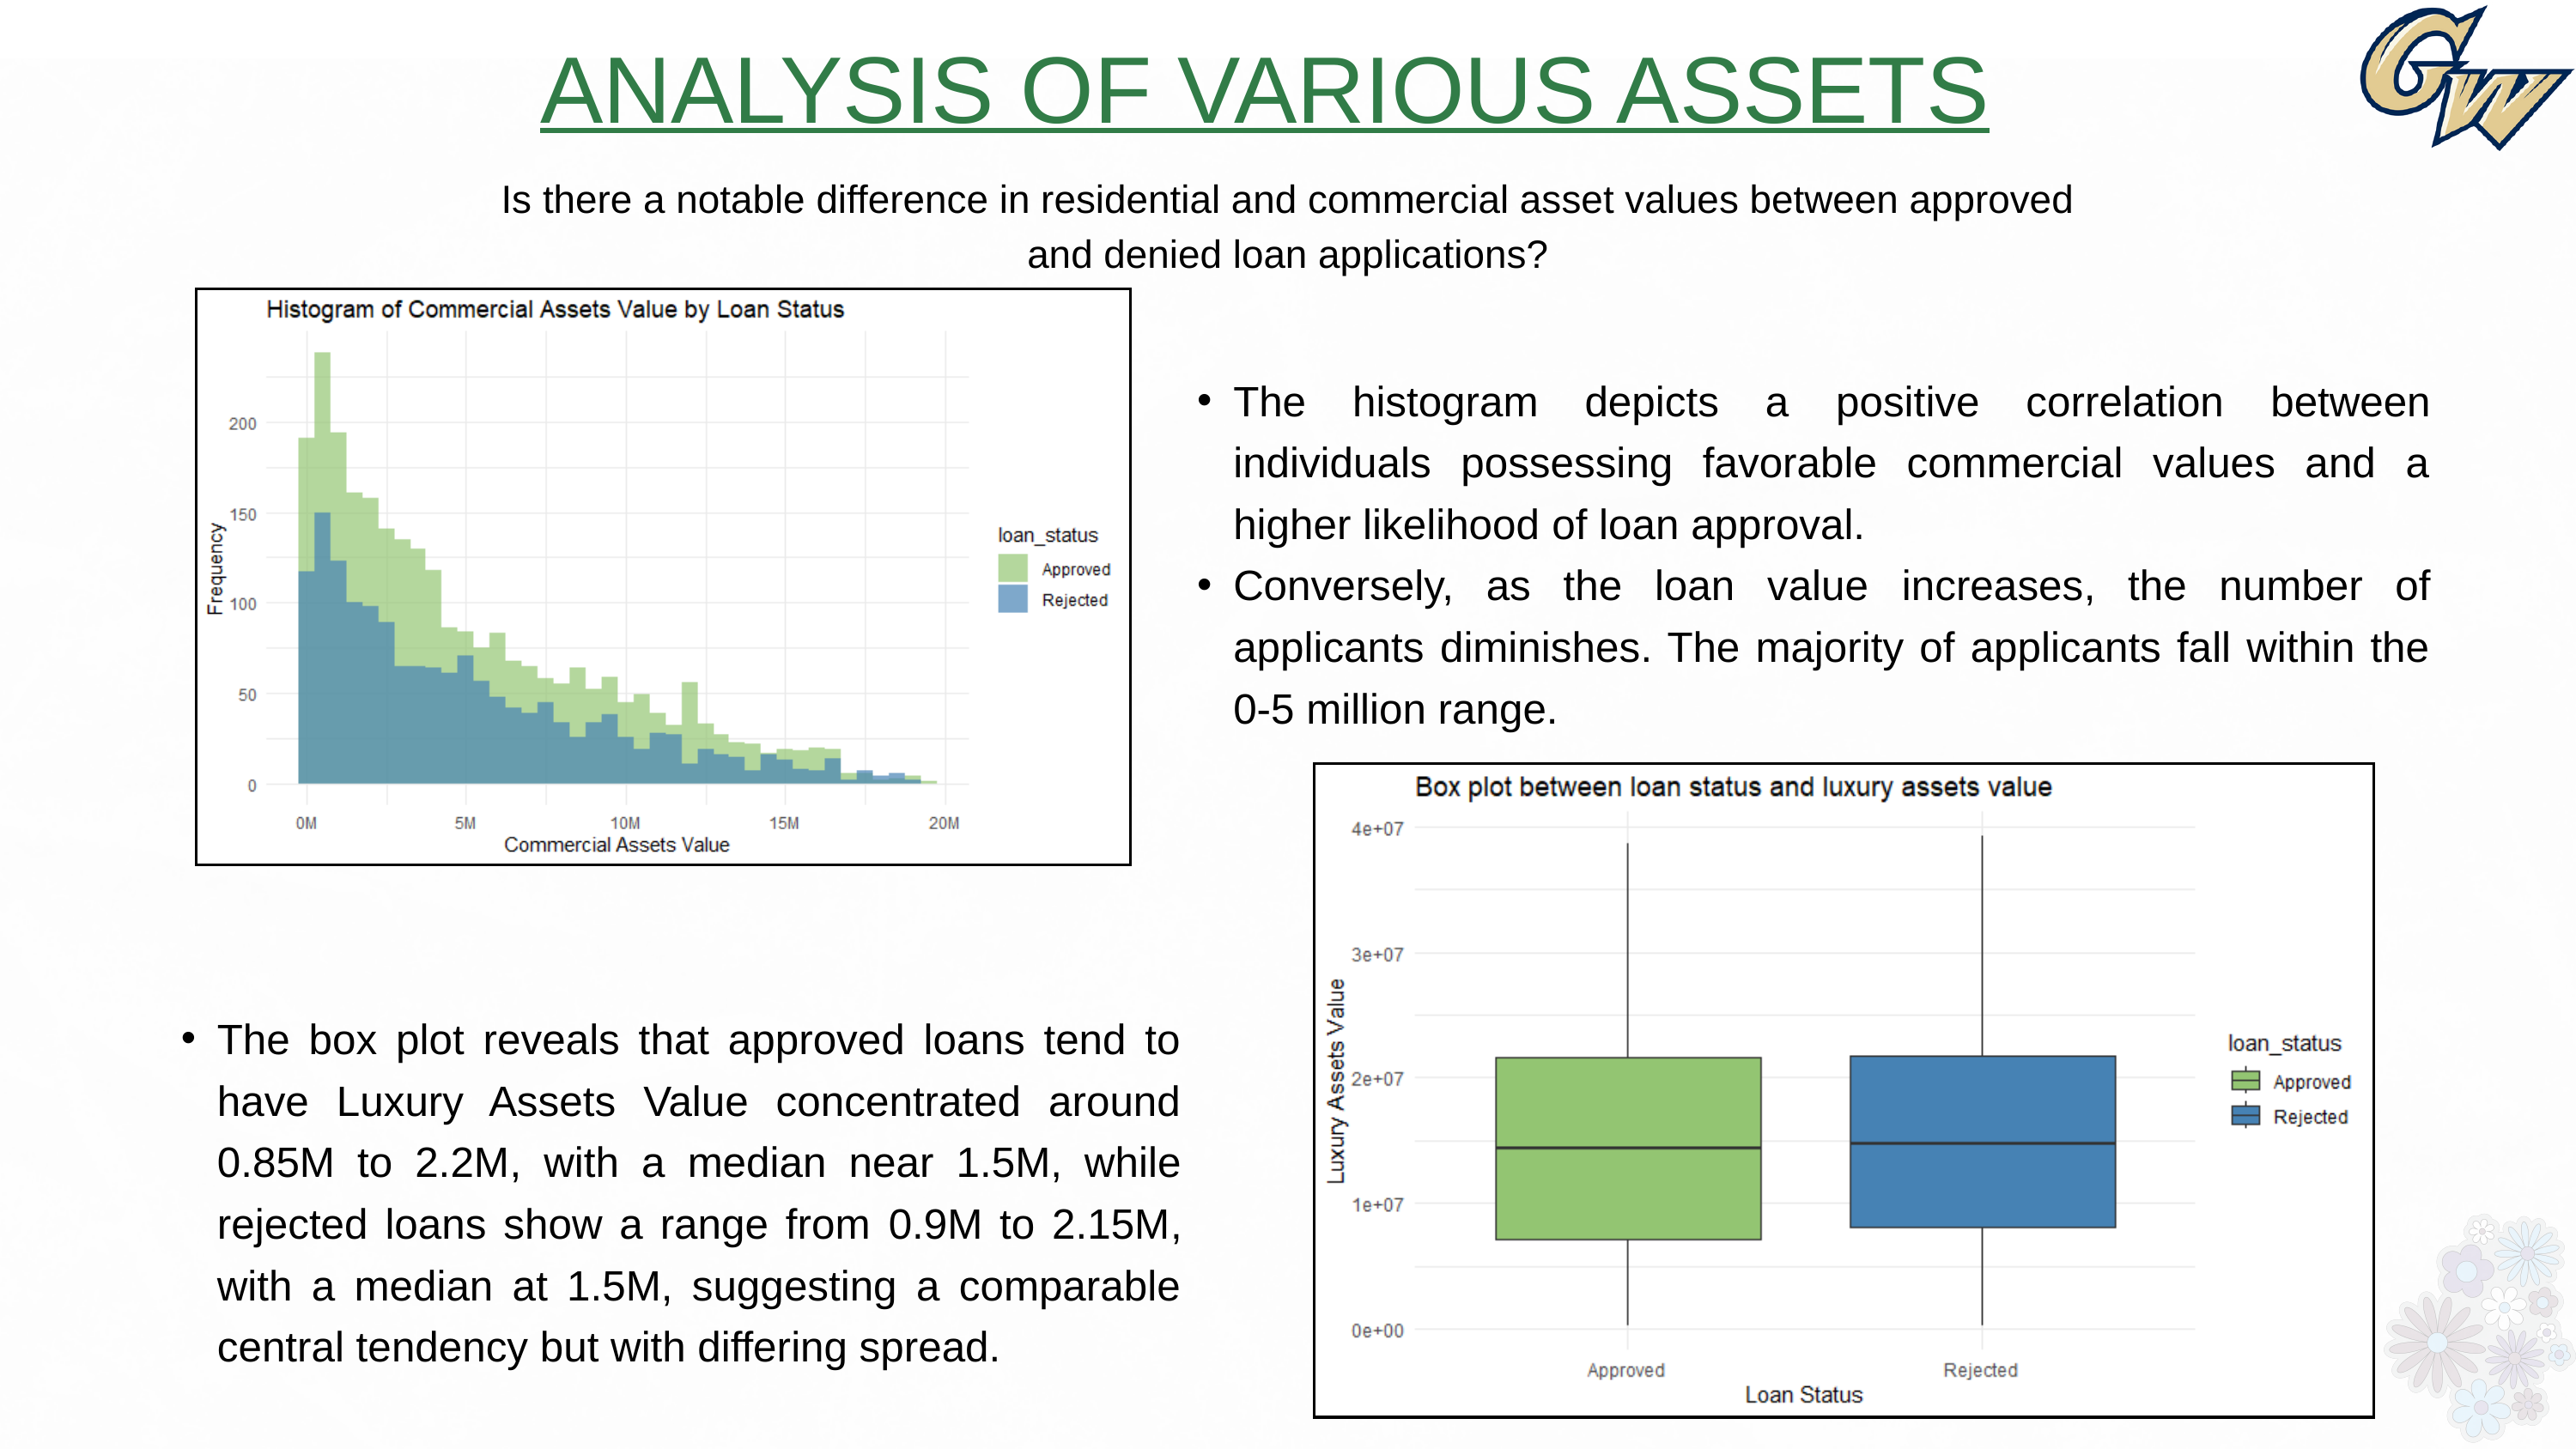

ANALYSIS OF VARIOUS ASSETS

Is there a notable difference in residential and commercial asset values between approved
and denied loan applications?

The histogram depicts a positive correlation between individuals possessing favorable commercial values and a higher likelihood of loan approval.
Conversely, as the loan value increases, the number of applicants diminishes. The majority of applicants fall within the 0-5 million range.

The box plot reveals that approved loans tend to have Luxury Assets Value concentrated around 0.85M to 2.2M, with a median near 1.5M, while rejected loans show a range from 0.9M to 2.15M, with a median at 1.5M, suggesting a comparable central tendency but with differing spread.